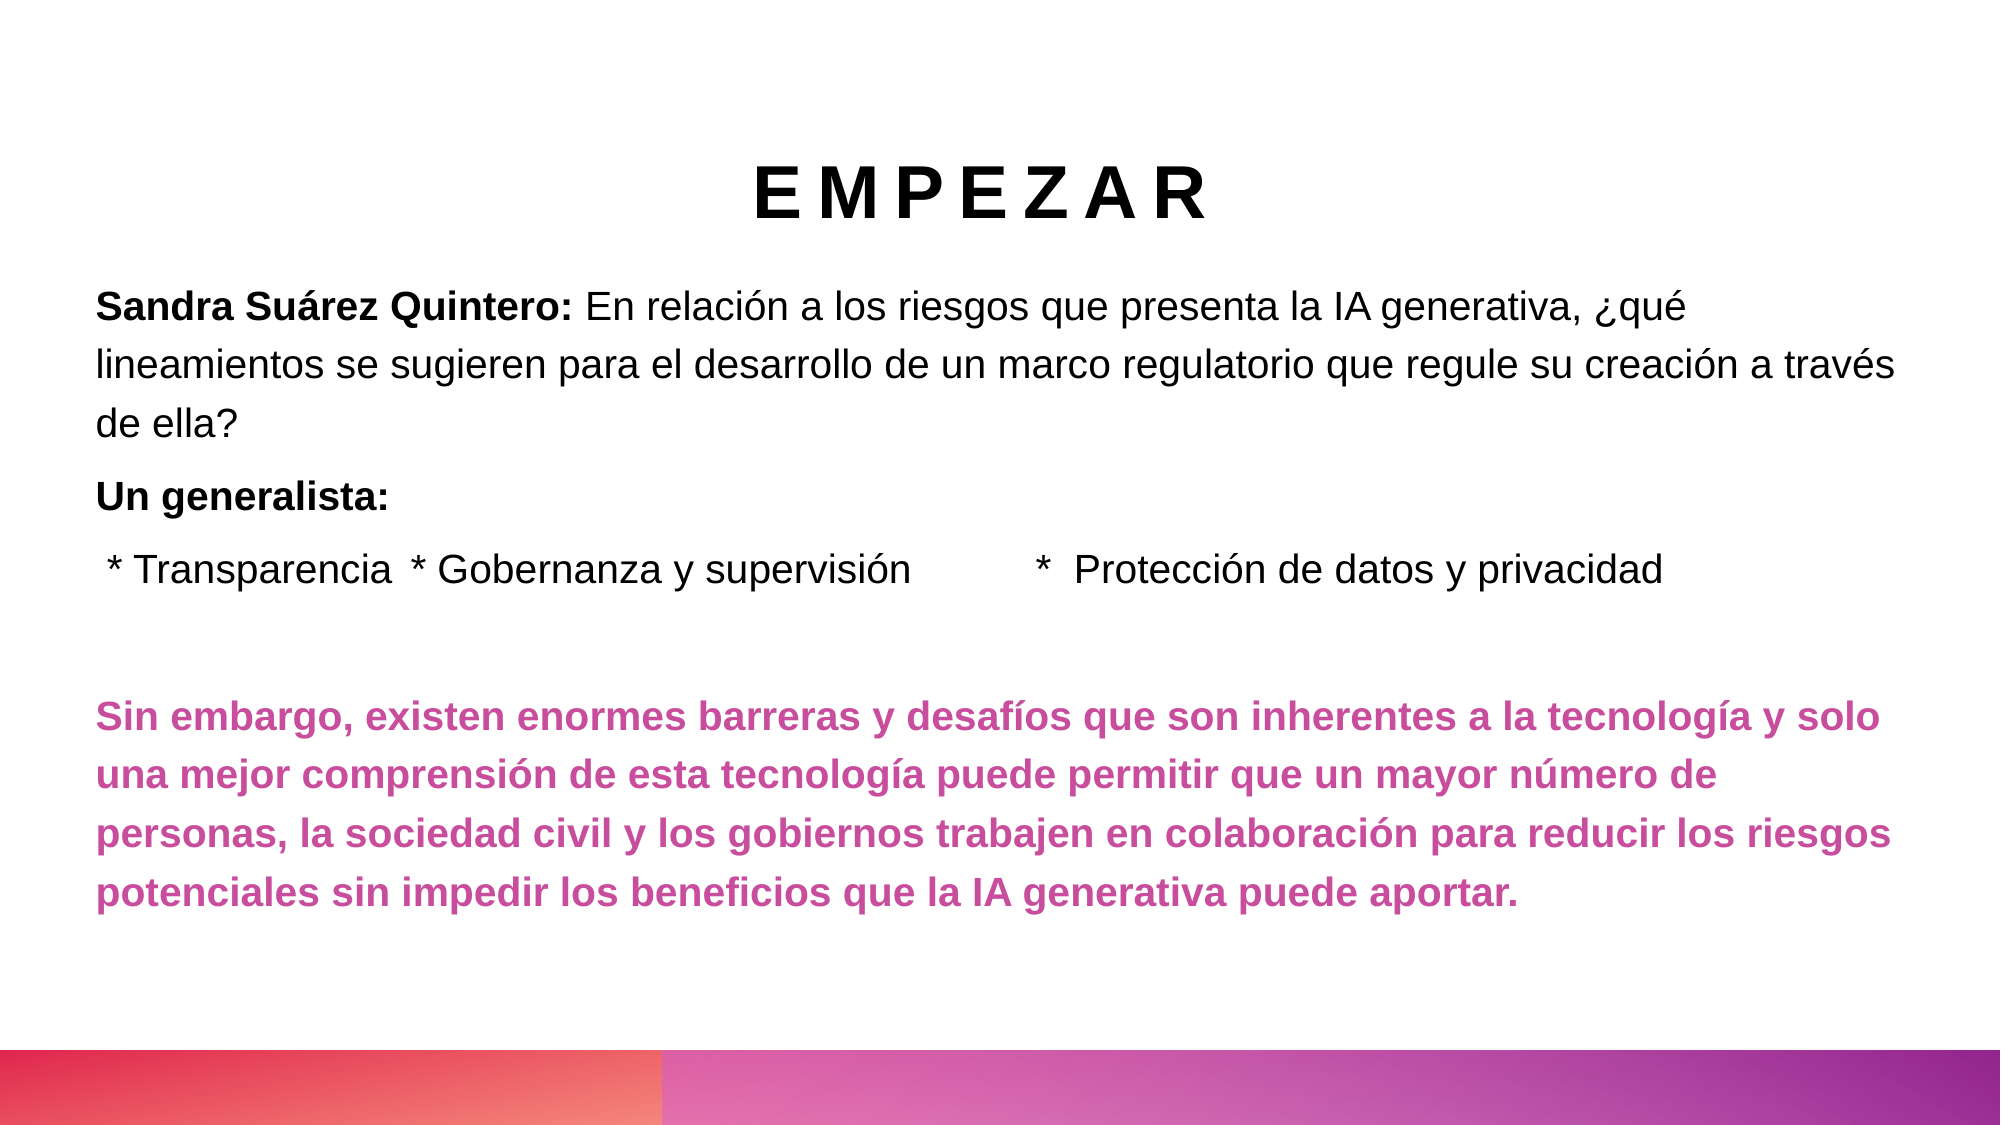

empezar
Sandra Suárez Quintero: En relación a los riesgos que presenta la IA generativa, ¿qué lineamientos se sugieren para el desarrollo de un marco regulatorio que regule su creación a través de ella?
Un generalista:
 * Transparencia	* Gobernanza y supervisión           *  Protección de datos y privacidad

Sin embargo, existen enormes barreras y desafíos que son inherentes a la tecnología y solo una mejor comprensión de esta tecnología puede permitir que un mayor número de personas, la sociedad civil y los gobiernos trabajen en colaboración para reducir los riesgos potenciales sin impedir los beneficios que la IA generativa puede aportar.